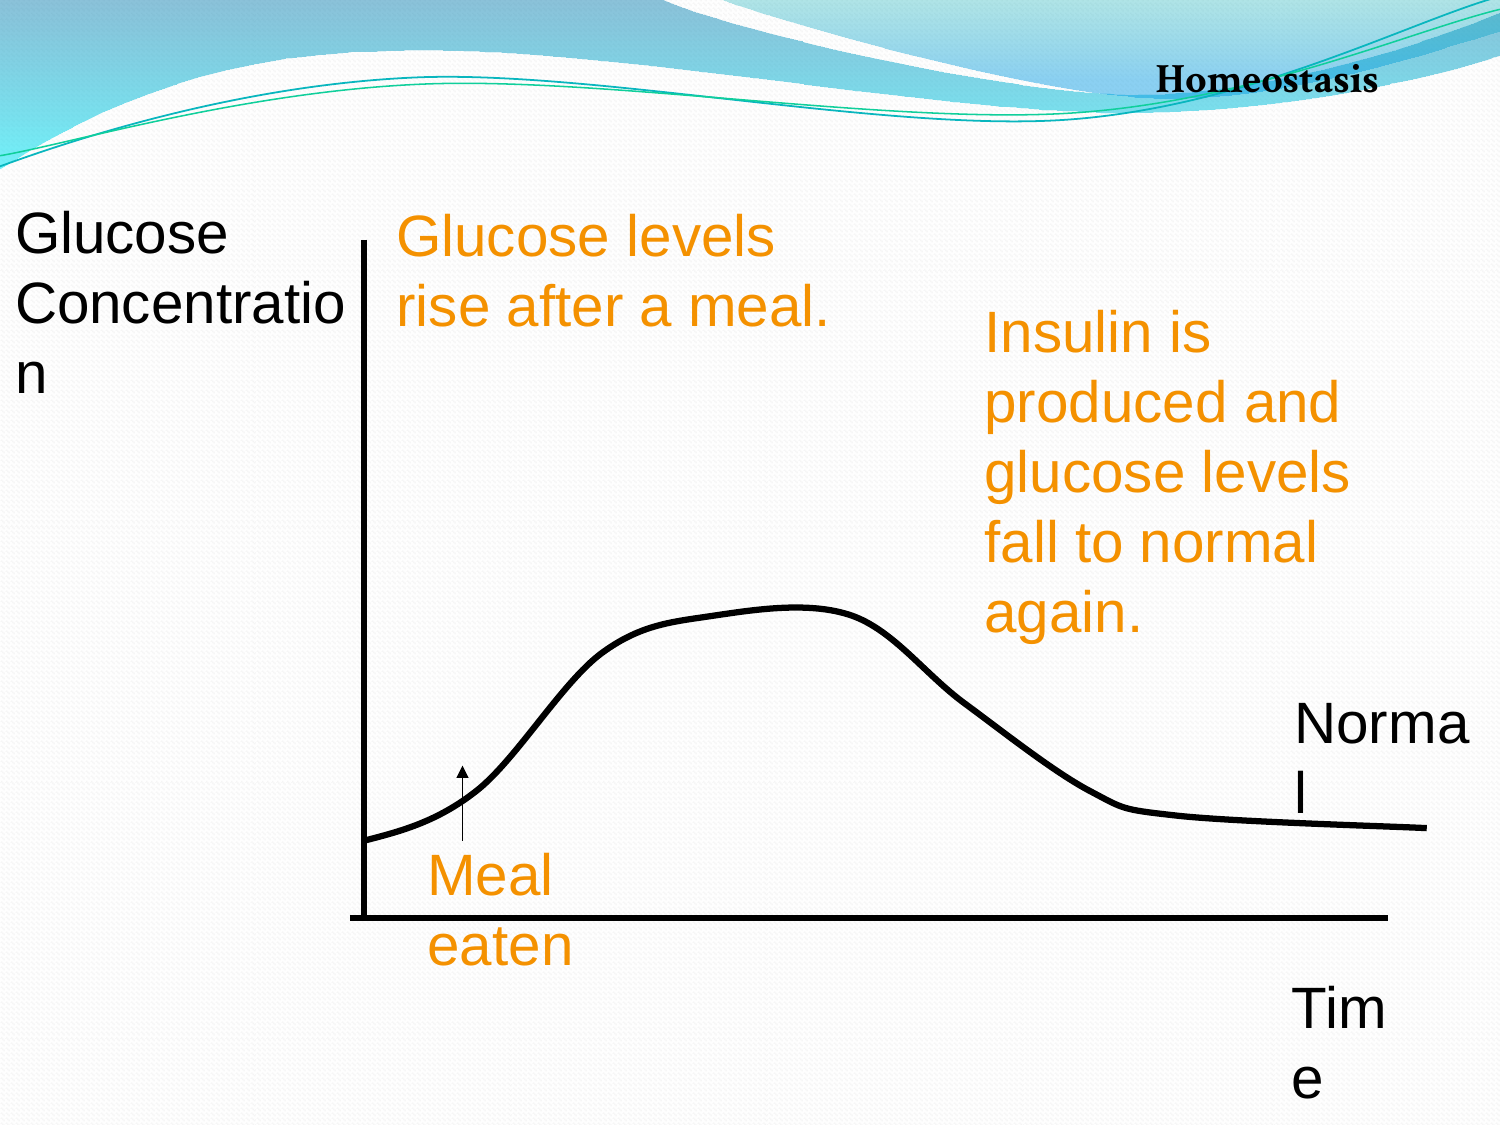

Homeostasis

Glucose
Concentration
Glucose levels rise after a meal.
Insulin is produced and glucose levels fall to normal again.

Normal
Meal eaten
Time